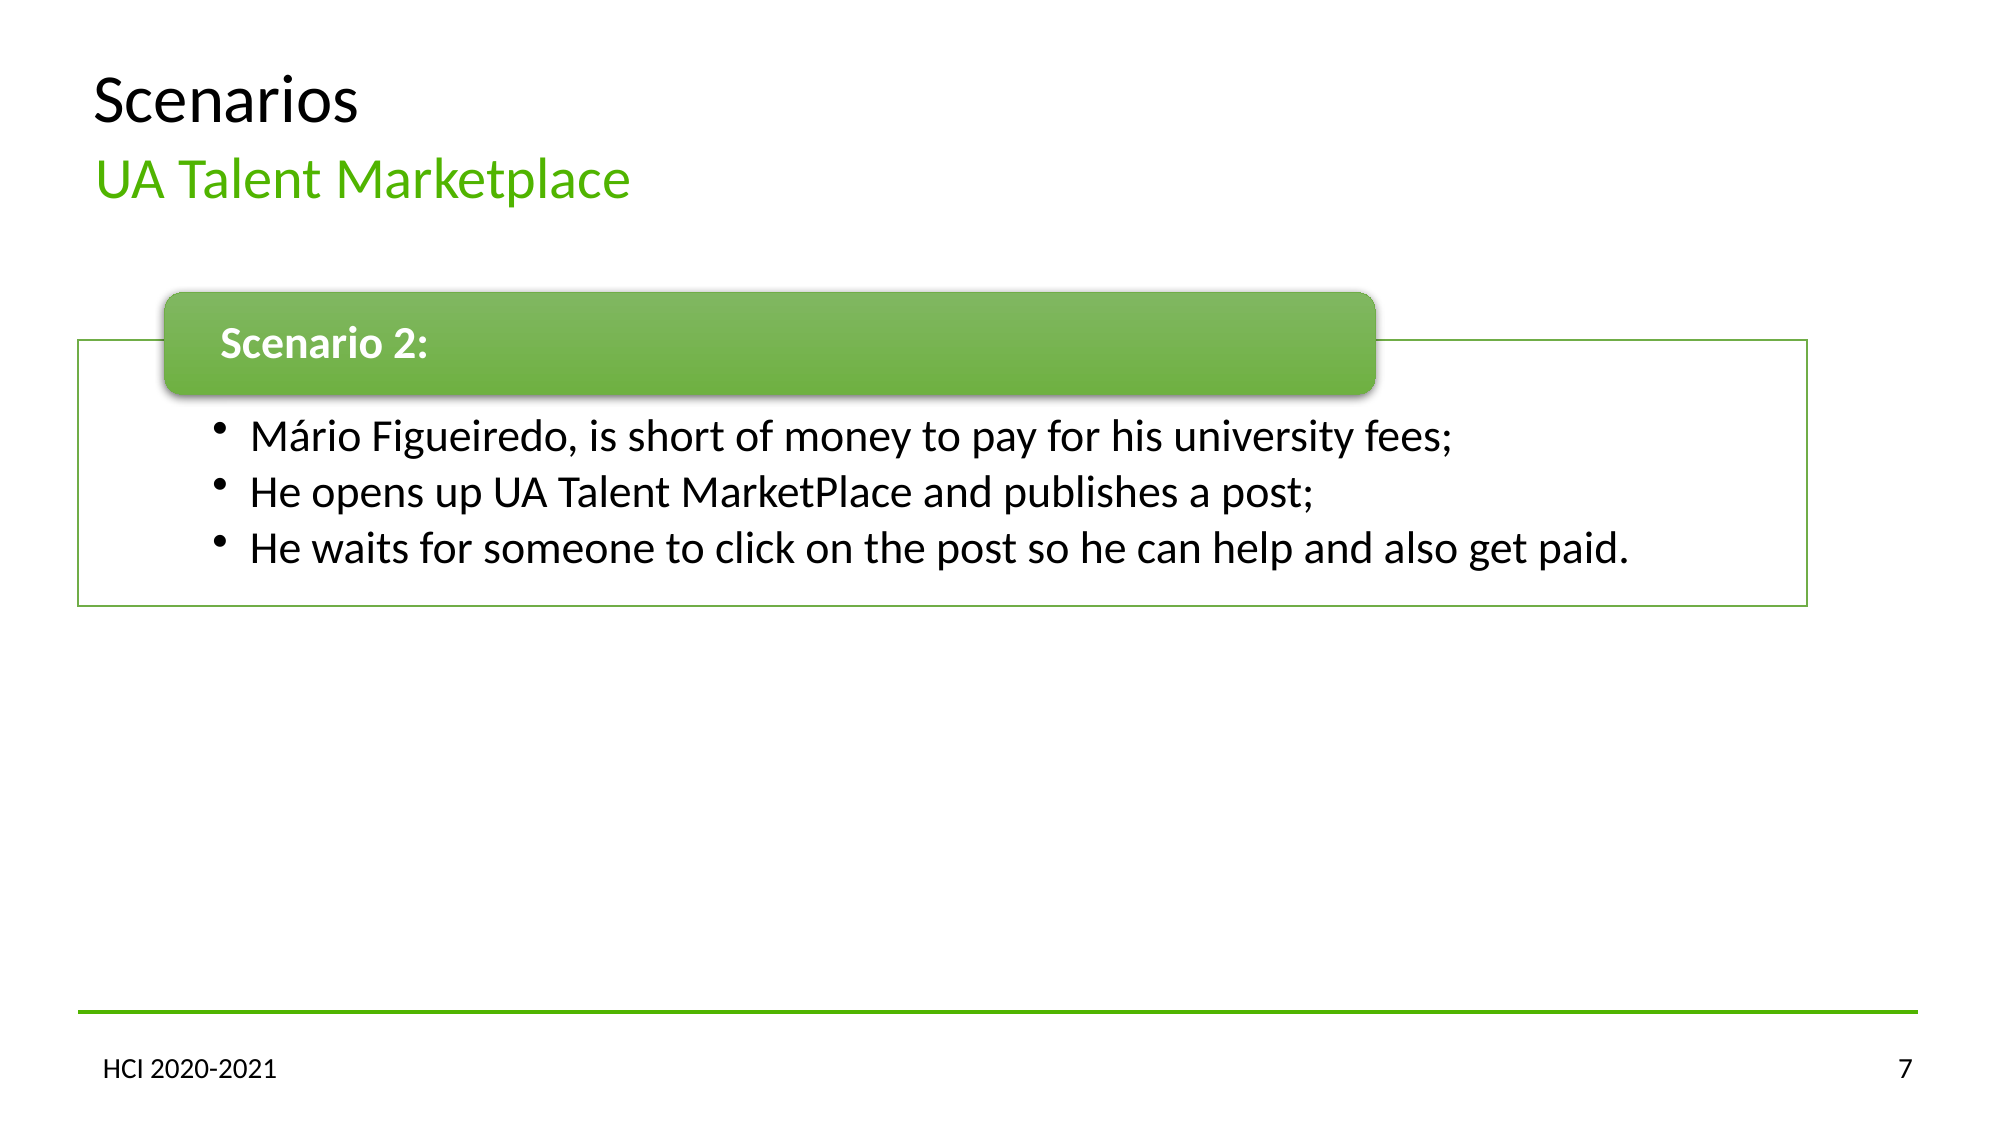

Scenarios
UA Talent Marketplace

Mário Figueiredo, is short of money to pay for his university fees;
He opens up UA Talent MarketPlace and publishes a post;
He waits for someone to click on the post so he can help and also get paid.
Scenario 2:
HCI 2020-2021
7